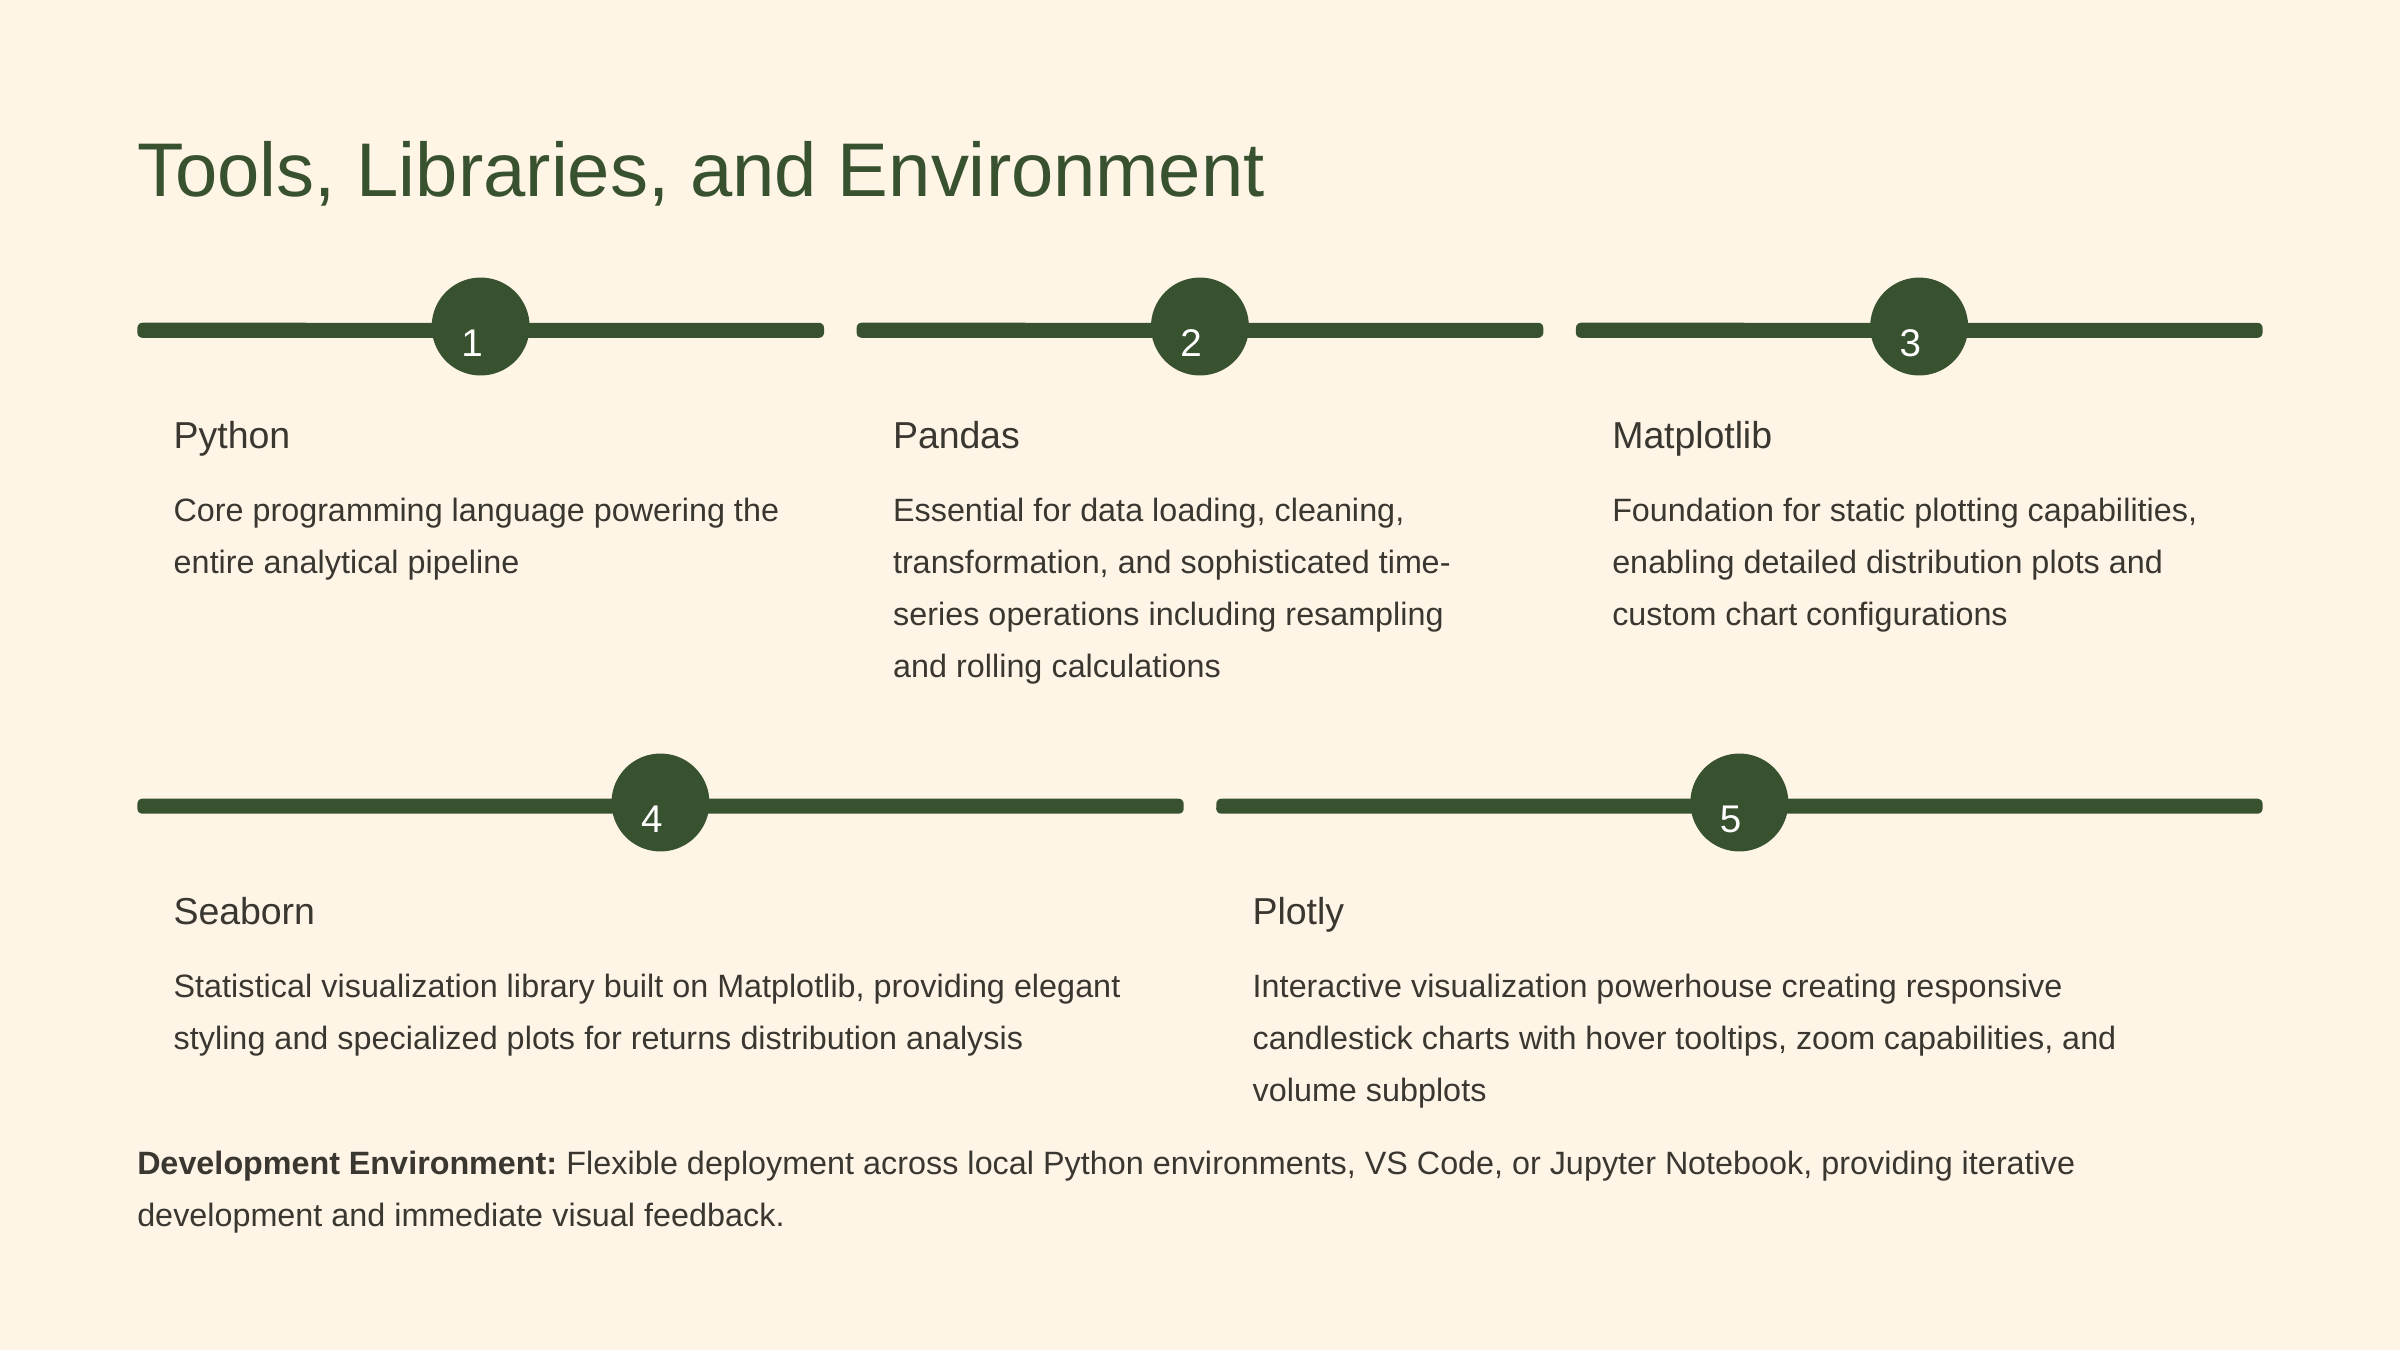

Tools, Libraries, and Environment

1
2
3

Python
Pandas
Matplotlib
Core programming language powering the entire analytical pipeline
Essential for data loading, cleaning, transformation, and sophisticated time-series operations including resampling and rolling calculations
Foundation for static plotting capabilities, enabling detailed distribution plots and custom chart configurations

4
5

Seaborn
Plotly
Statistical visualization library built on Matplotlib, providing elegant styling and specialized plots for returns distribution analysis
Interactive visualization powerhouse creating responsive candlestick charts with hover tooltips, zoom capabilities, and volume subplots
Development Environment: Flexible deployment across local Python environments, VS Code, or Jupyter Notebook, providing iterative development and immediate visual feedback.